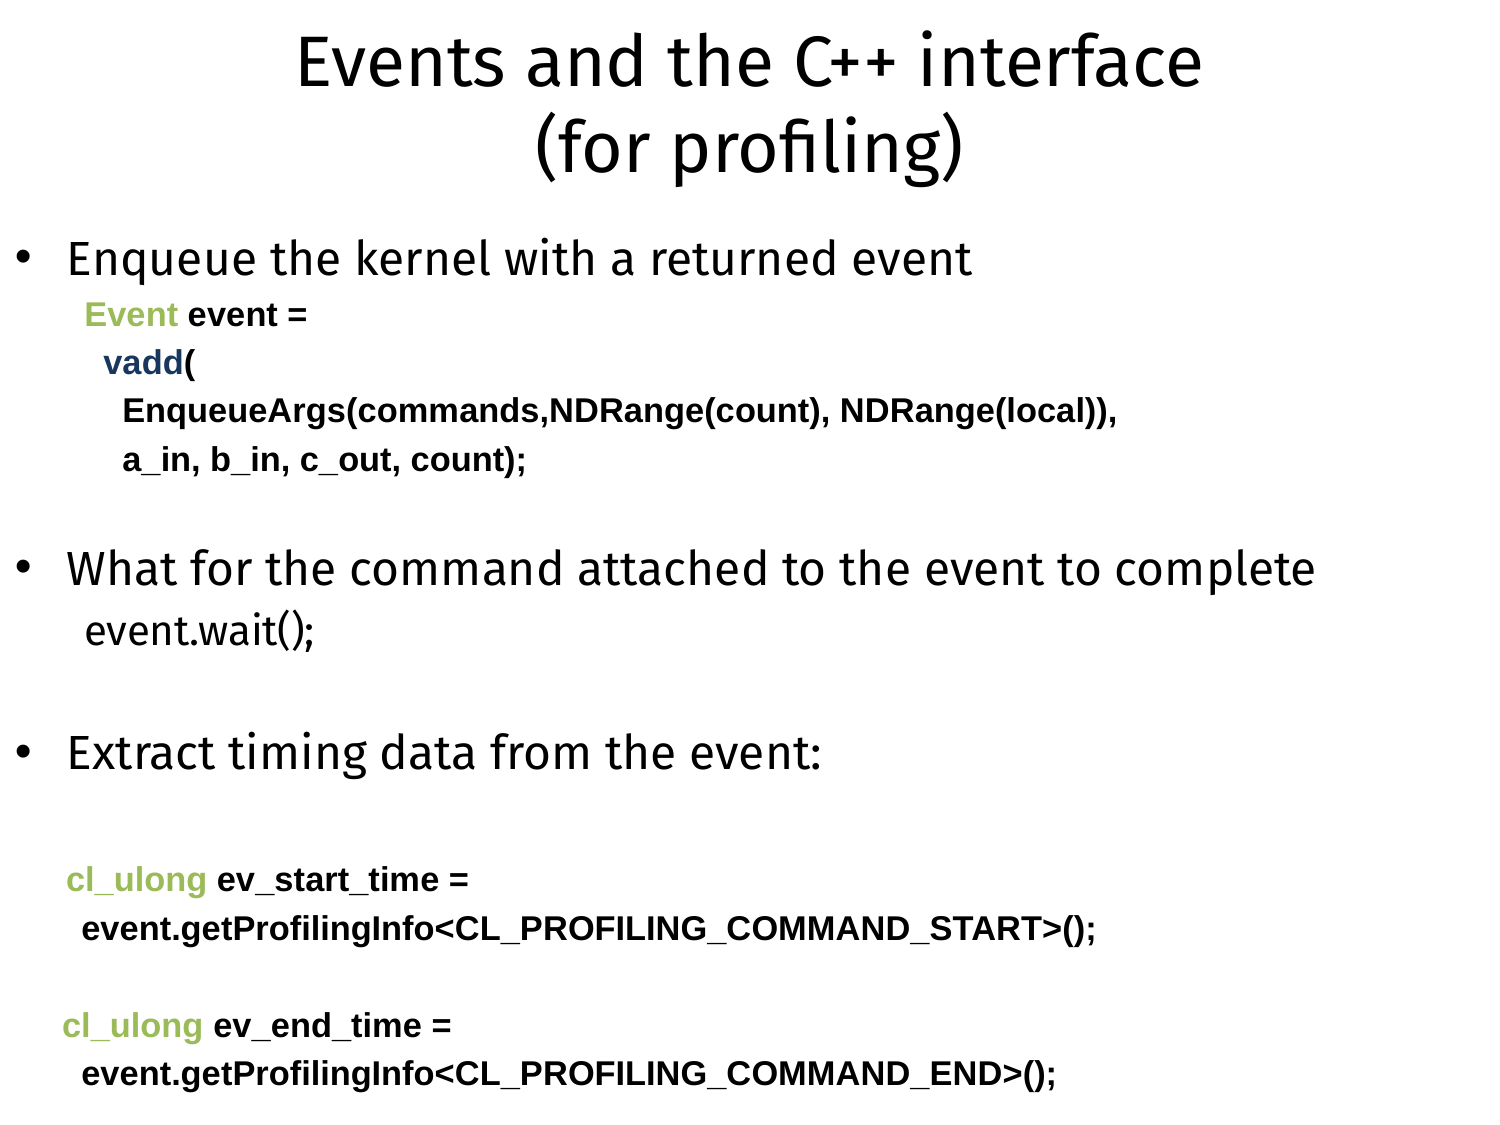

Events and the C++ interface
(for profiling)
Enqueue the kernel with a returned event
Event event =
  vadd(
    EnqueueArgs(commands,NDRange(count), NDRange(local)),
    a_in, b_in, c_out, count);

What for the command attached to the event to complete
event.wait();

Extract timing data from the event:

     cl_ulong ev_start_time =
       event.getProfilingInfo<CL_PROFILING_COMMAND_START>();

     cl_ulong ev_end_time =
       event.getProfilingInfo<CL_PROFILING_COMMAND_END>();